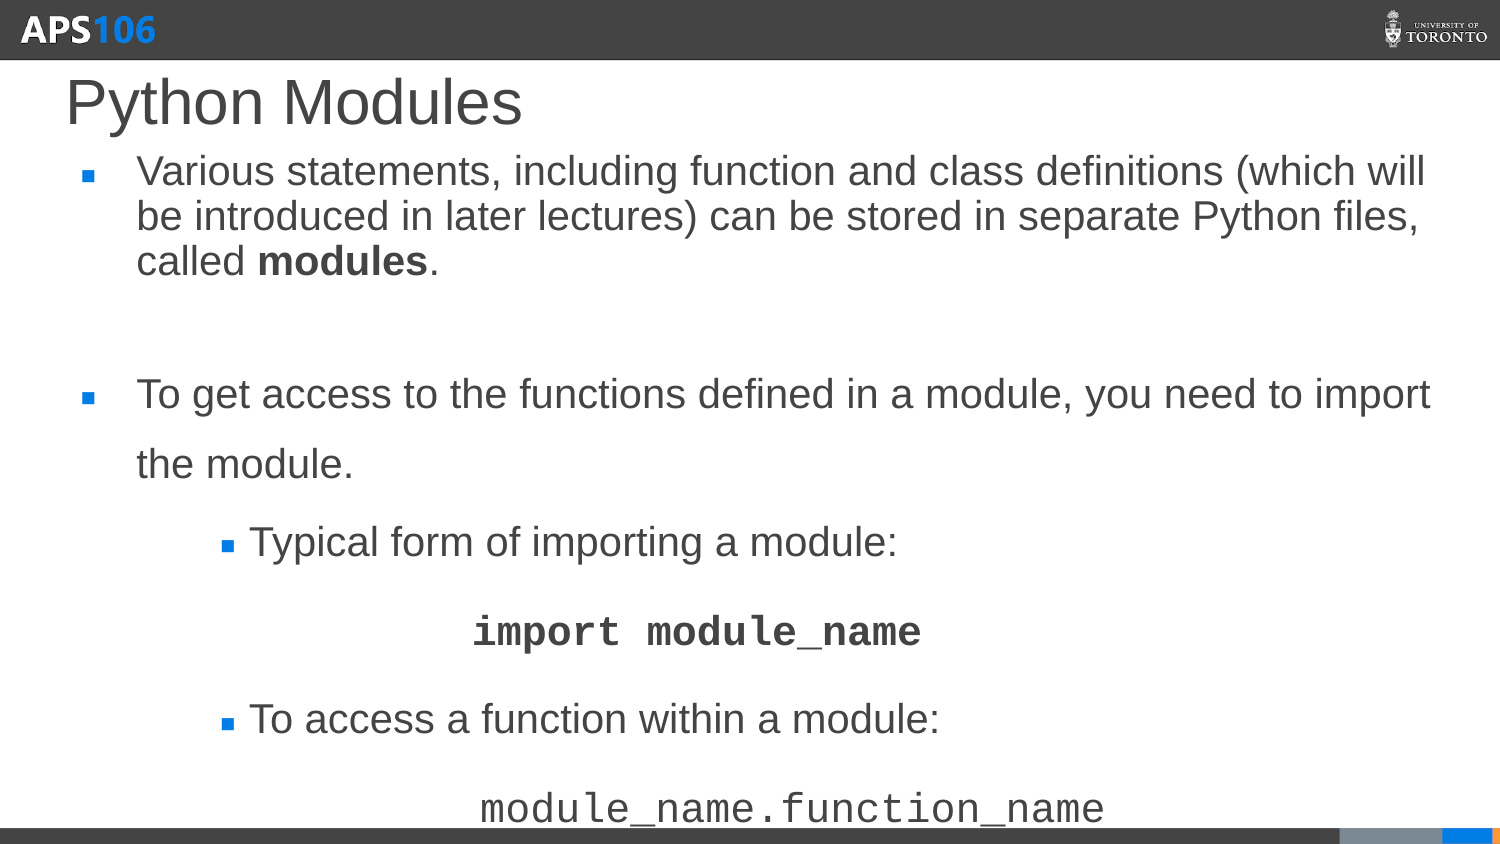

# Python Modules
Various statements, including function and class definitions (which will be introduced in later lectures) can be stored in separate Python files, called modules.

To get access to the functions defined in a module, you need to import the module.
Typical form of importing a module:
              import module_name
To access a function within a module:
                module_name.function_name